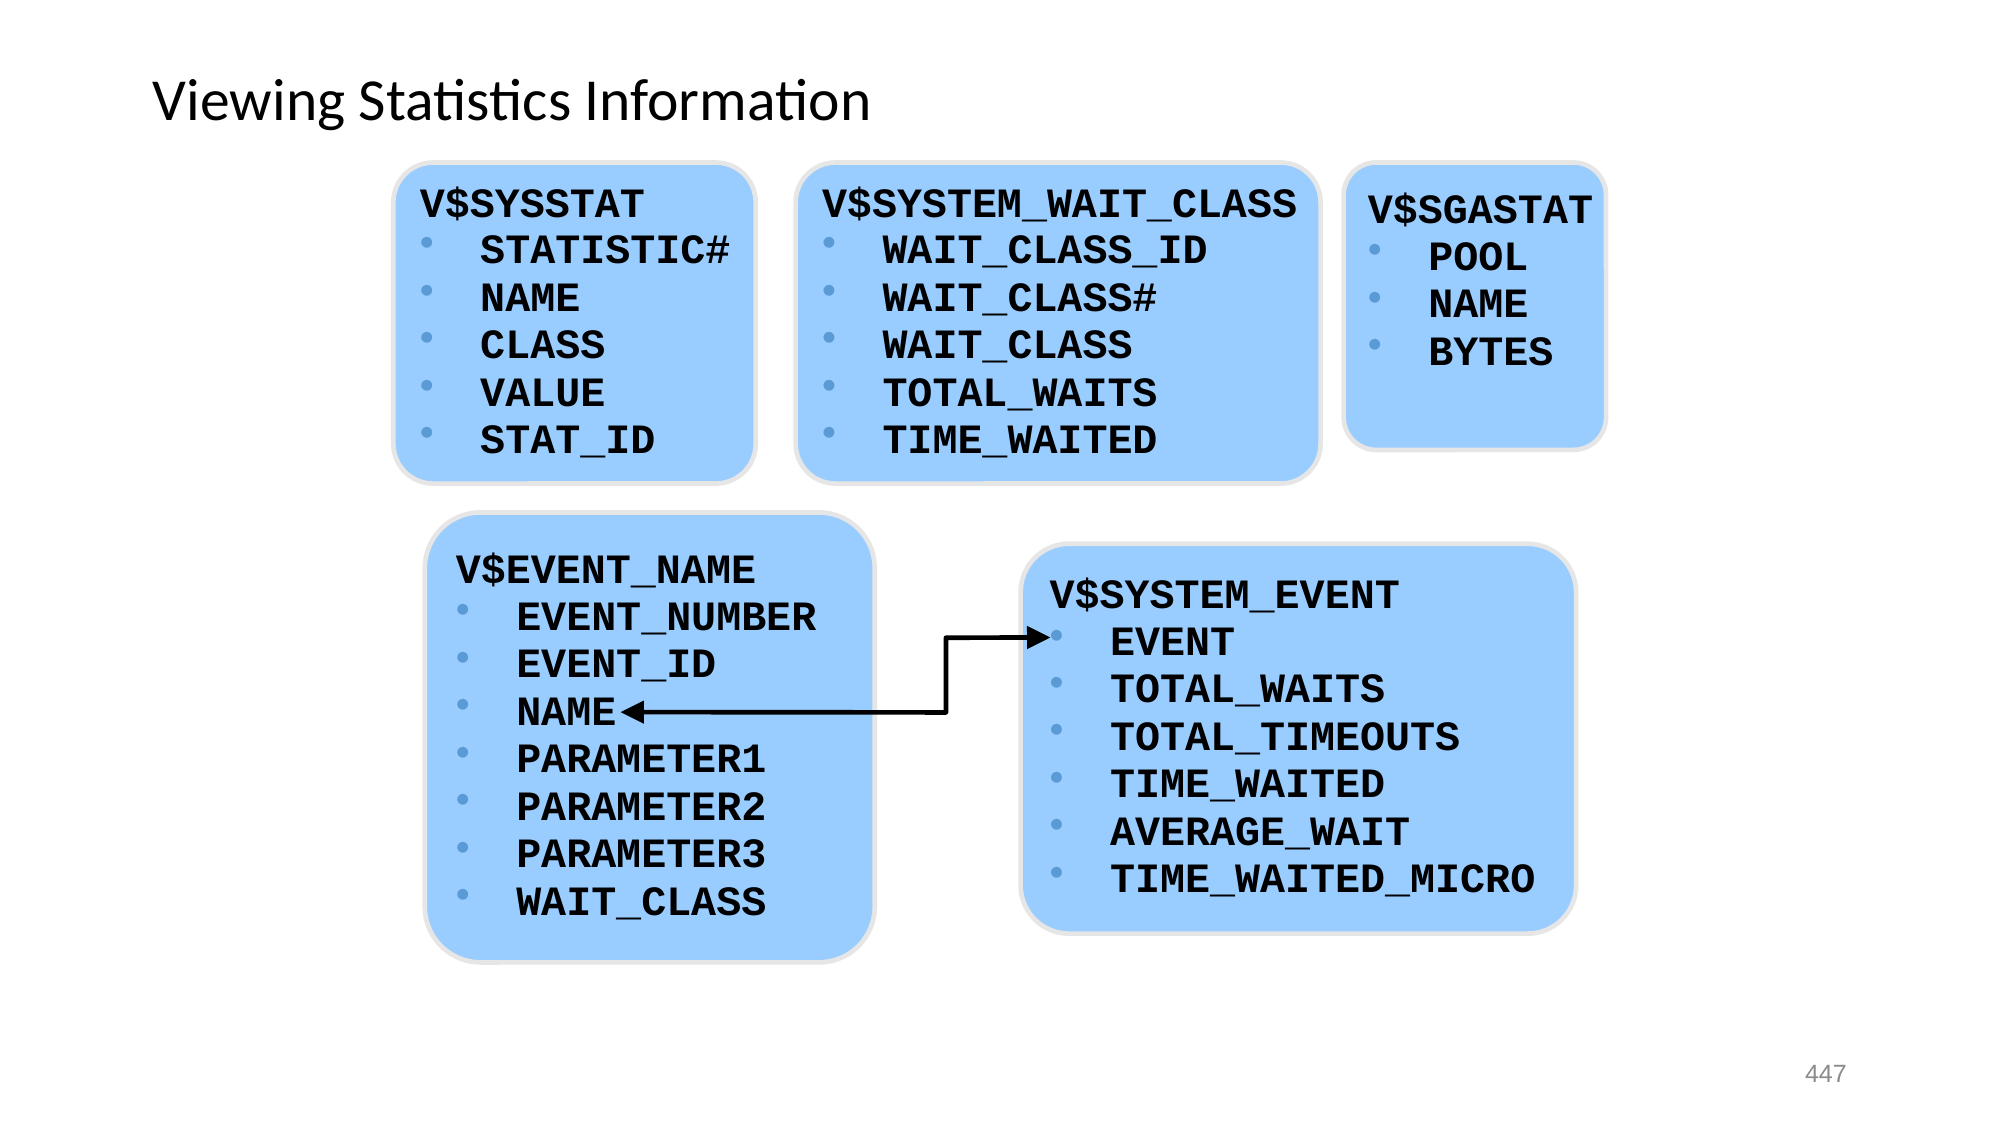

# Viewing Statistics Information
V$SYSSTAT
 STATISTIC#
 NAME
 CLASS
 VALUE
 STAT_ID
V$SYSTEM_WAIT_CLASS
 WAIT_CLASS_ID
 WAIT_CLASS#
 WAIT_CLASS
 TOTAL_WAITS
 TIME_WAITED
V$SGASTAT
 POOL
 NAME
 BYTES

V$EVENT_NAME
 EVENT_NUMBER
 EVENT_ID
 NAME
 PARAMETER1
 PARAMETER2
 PARAMETER3
 WAIT_CLASS
V$SYSTEM_EVENT
 EVENT
 TOTAL_WAITS
 TOTAL_TIMEOUTS
 TIME_WAITED
 AVERAGE_WAIT
 TIME_WAITED_MICRO

447